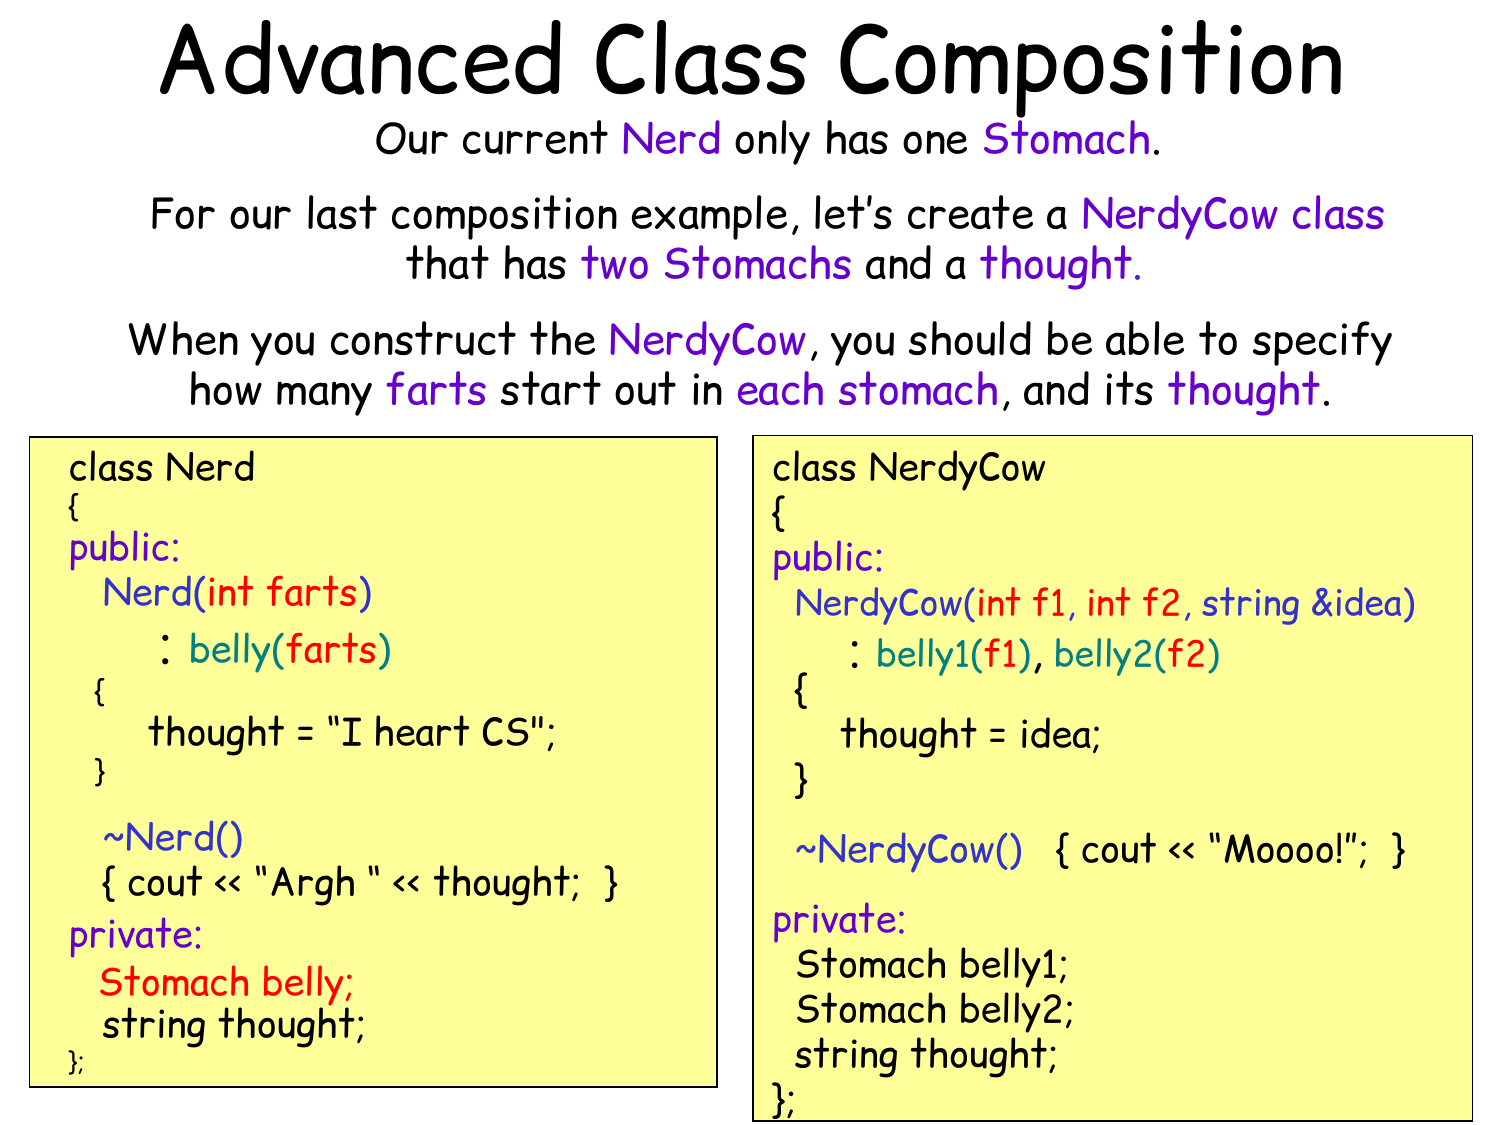

Advanced Class Composition
Our current Nerd only has one Stomach.

For our last composition example, let’s create a NerdyCow class
that has two Stomachs and a thought.
When you construct the NerdyCow, you should be able to specify how many farts start out in each stomach, and its thought.
class Nerd
{
public:
   Nerd(int farts)
        : belly(farts)
   {
       thought = “I heart CS";
   }

   ~Nerd()
   { cout << “Argh “ << thought;  }

private:

   string thought;
};

Stomach belly;

class NerdyCow
{
public:
  NerdyCow(int f1, int f2, string &idea)

  {
      thought = idea;
  }

  ~NerdyCow()   { cout << “Moooo!”;  }

private:
  Stomach belly1;
  Stomach belly2;
  string thought;
};
: belly1(f1), belly2(f2)